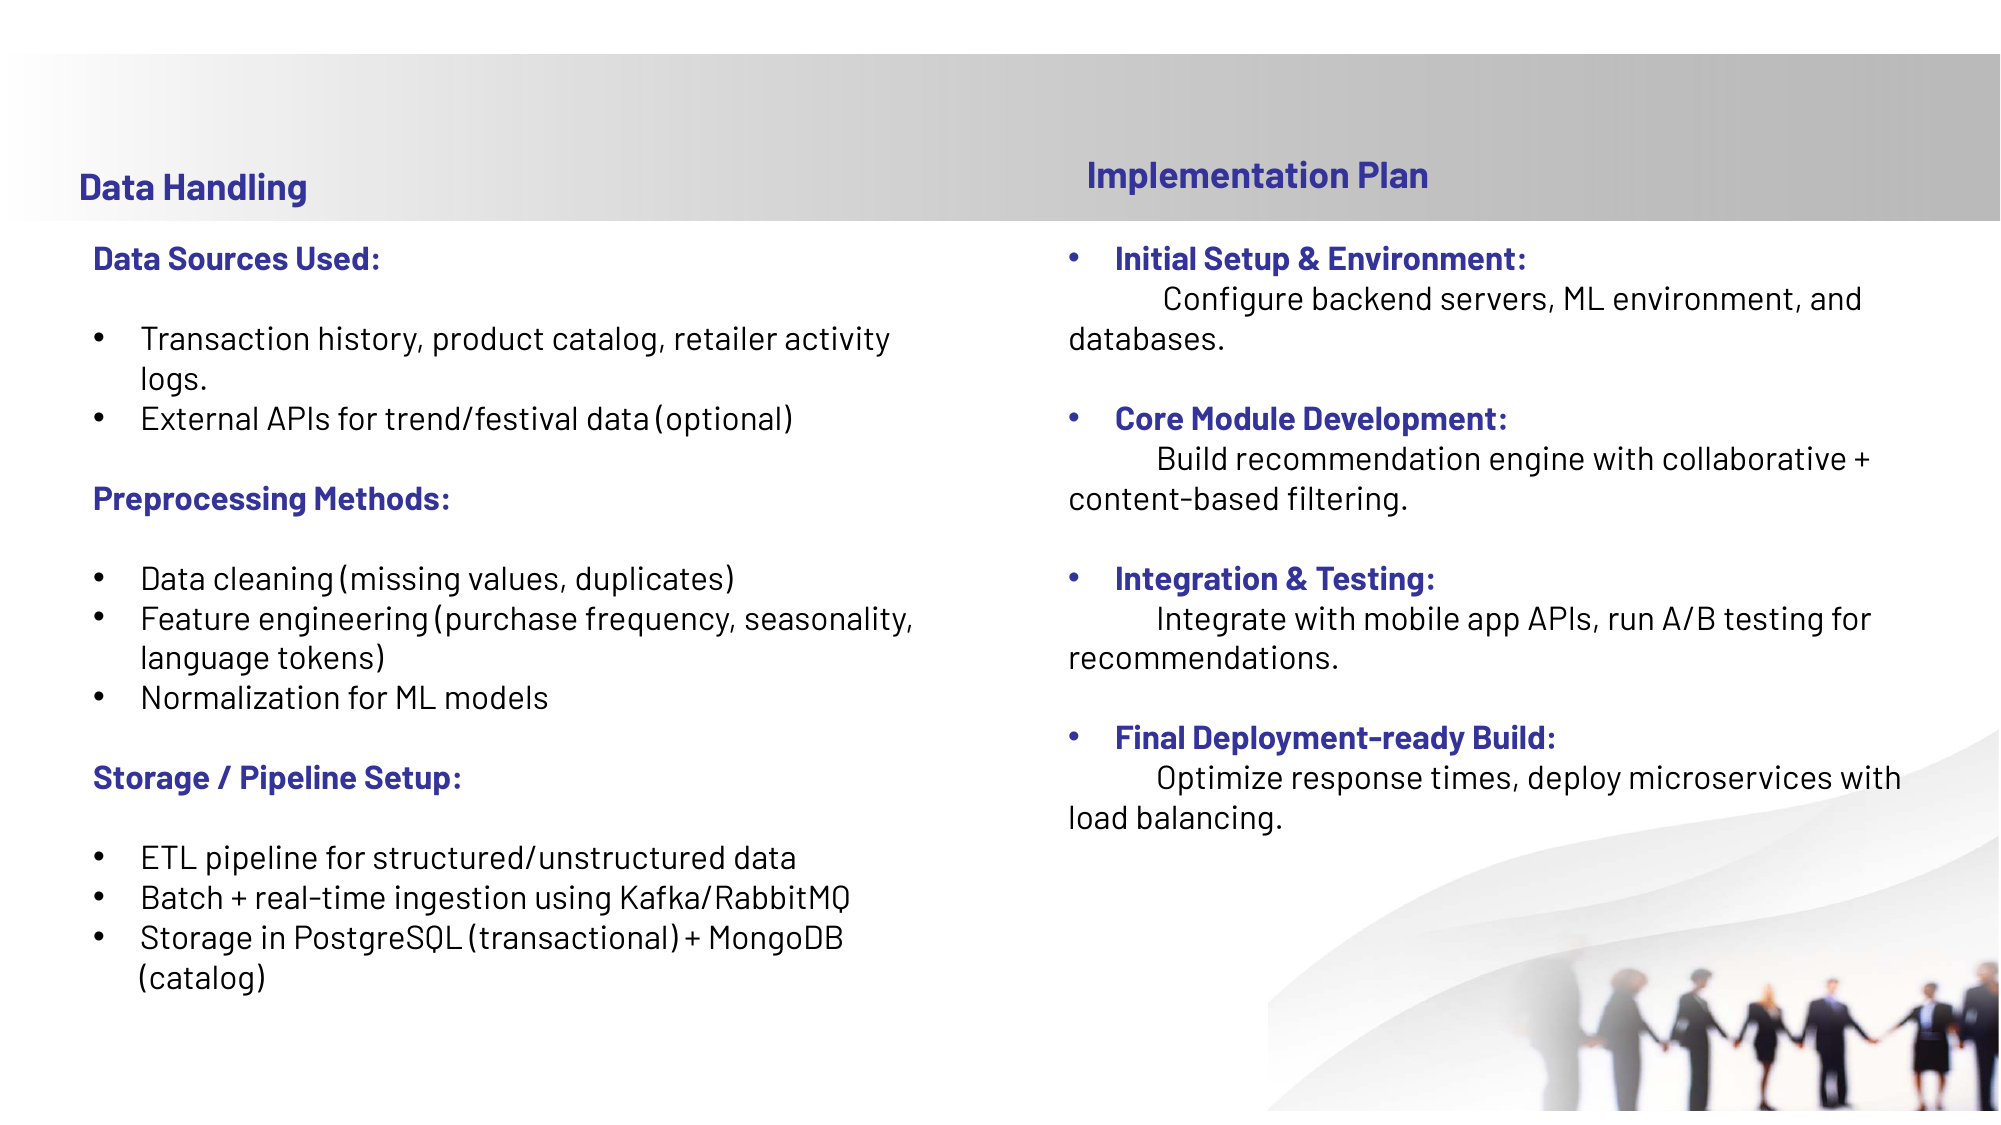

Data Handling

 Implementation Plan

Data Sources Used:

Transaction history, product catalog, retailer activity logs.
External APIs for trend/festival data (optional)

Preprocessing Methods:

Data cleaning (missing values, duplicates)
Feature engineering (purchase frequency, seasonality, language tokens)
Normalization for ML models

Storage / Pipeline Setup:

ETL pipeline for structured/unstructured data
Batch + real-time ingestion using Kafka/RabbitMQ
Storage in PostgreSQL (transactional) + MongoDB (catalog)

Initial Setup & Environment:
              Configure backend servers, ML environment, and databases.

Core Module Development:
             Build recommendation engine with collaborative + content-based filtering.

Integration & Testing:
             Integrate with mobile app APIs, run A/B testing for recommendations.

Final Deployment-ready Build:
             Optimize response times, deploy microservices with load balancing.